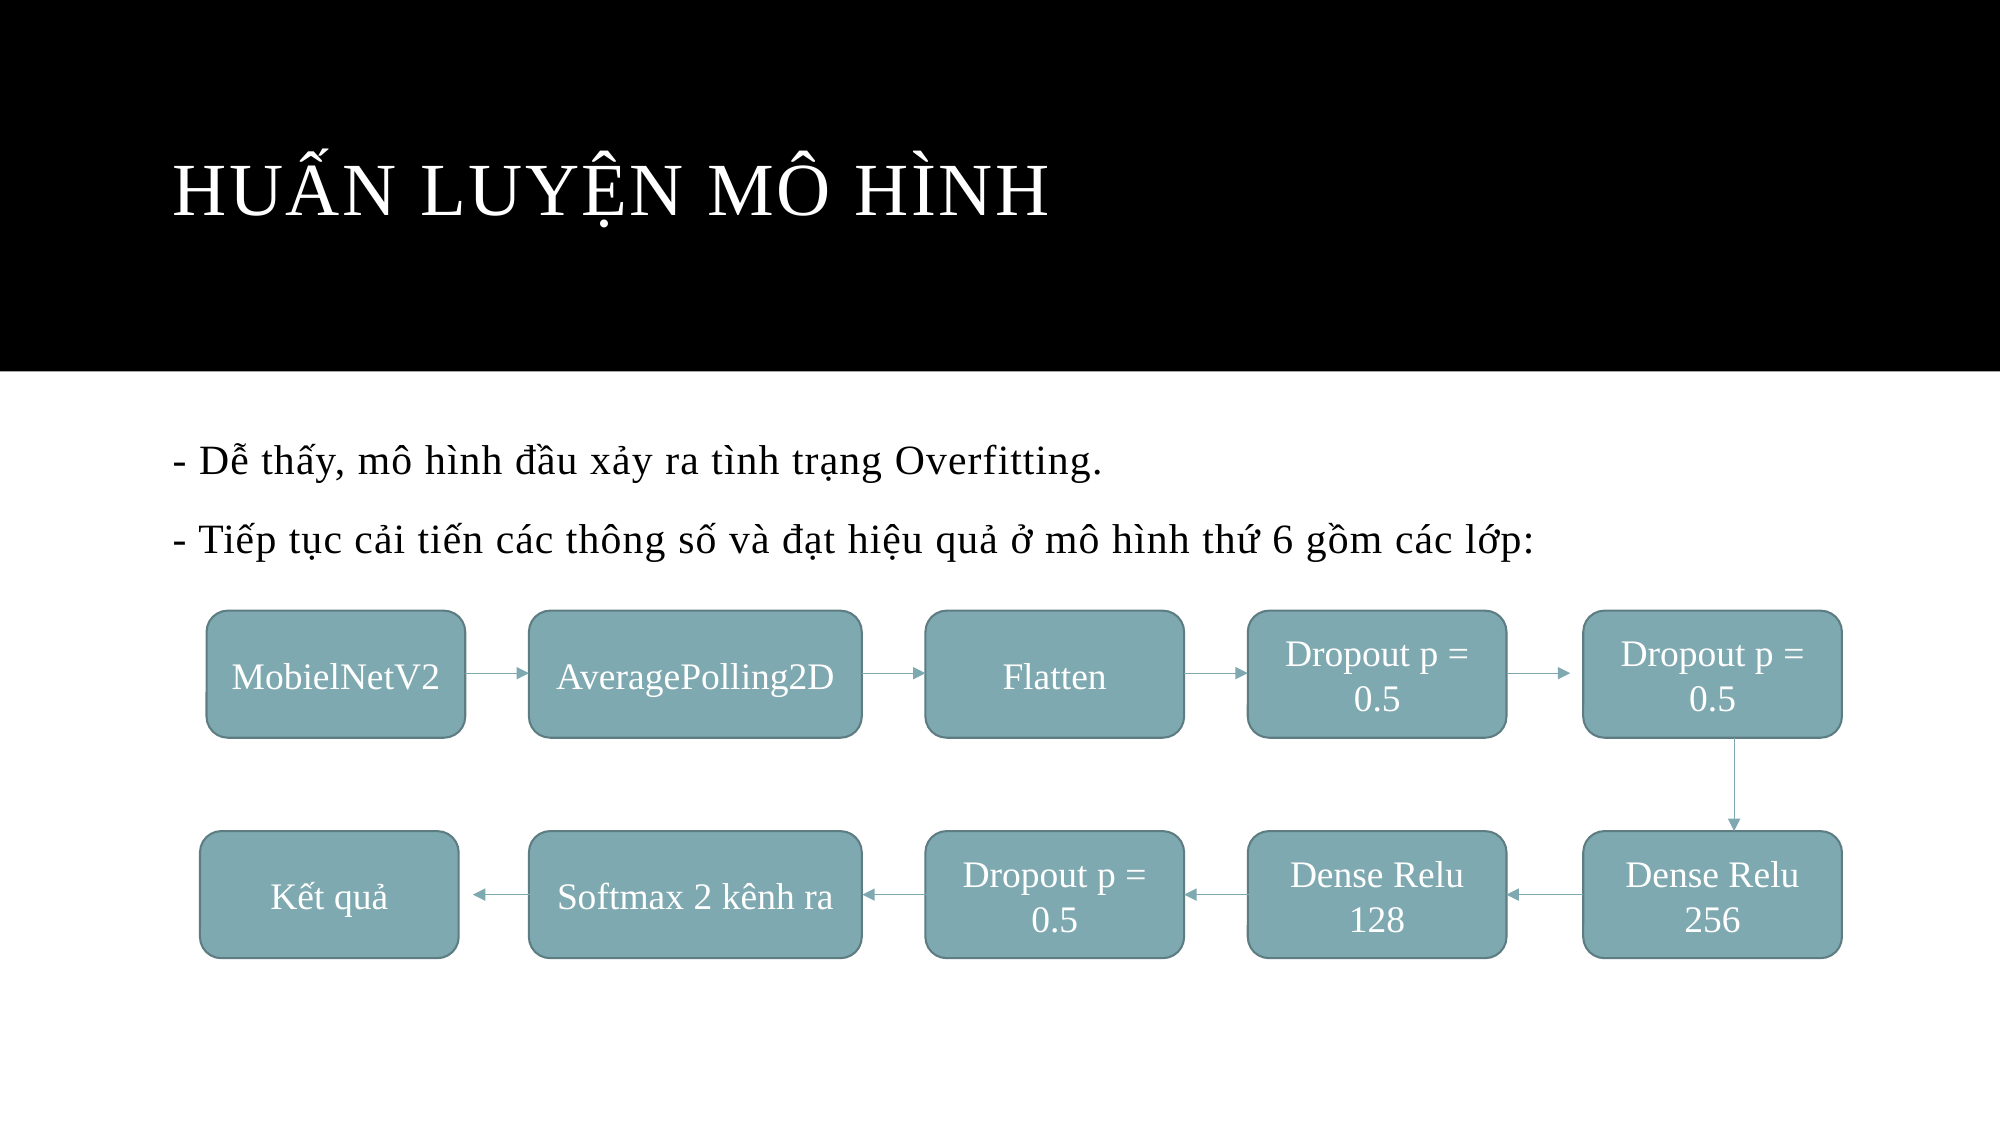

# Huấn luyện mô hình
- Dễ thấy, mô hình đầu xảy ra tình trạng Overfitting.
- Tiếp tục cải tiến các thông số và đạt hiệu quả ở mô hình thứ 6 gồm các lớp:
Flatten
Dropout p = 0.5
Dropout p = 0.5
MobielNetV2
AveragePolling2D
Kết quả
Softmax 2 kênh ra
Dropout p = 0.5
Dense Relu 128
Dense Relu 256